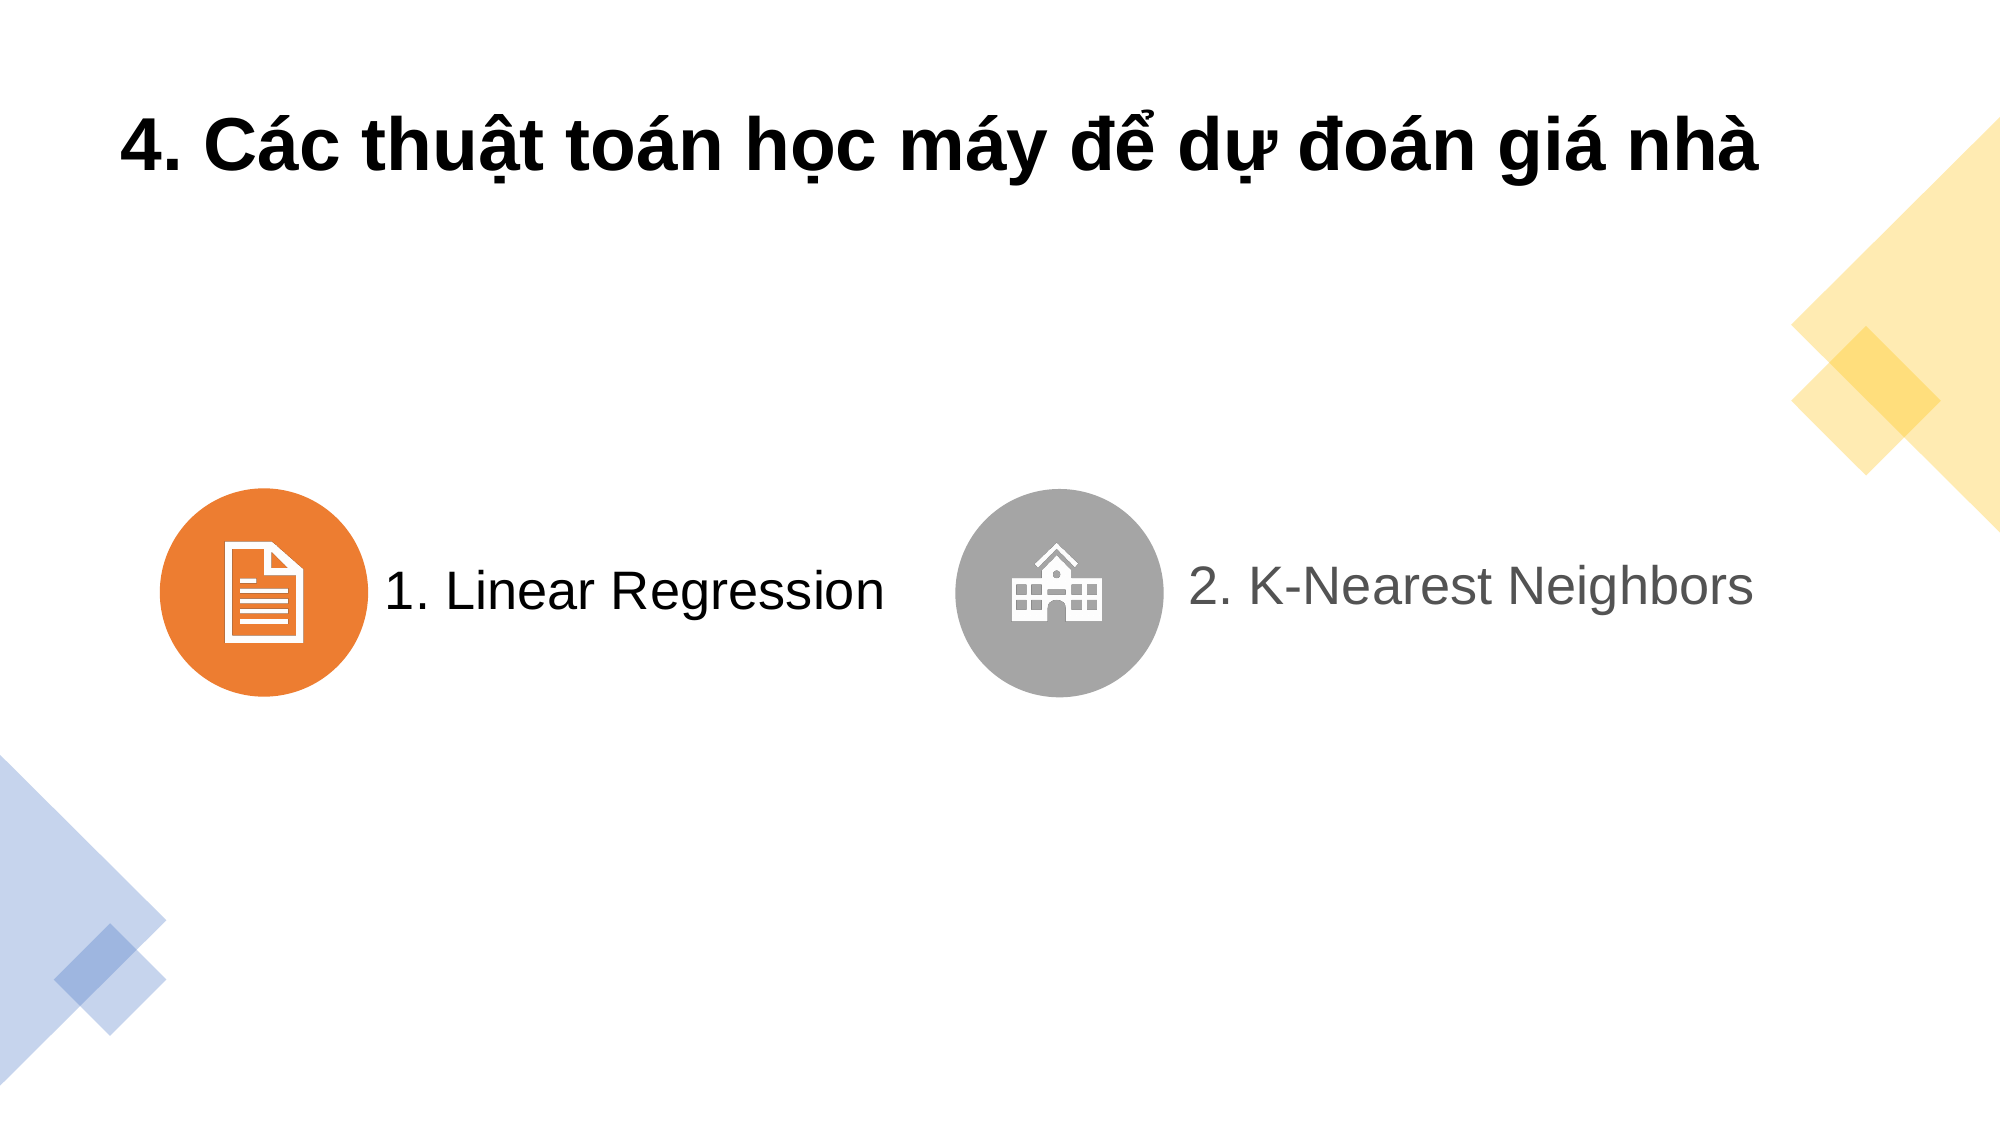

4. Các thuật toán học máy để dự đoán giá nhà

1. Linear Regression
2. K-Nearest Neighbors